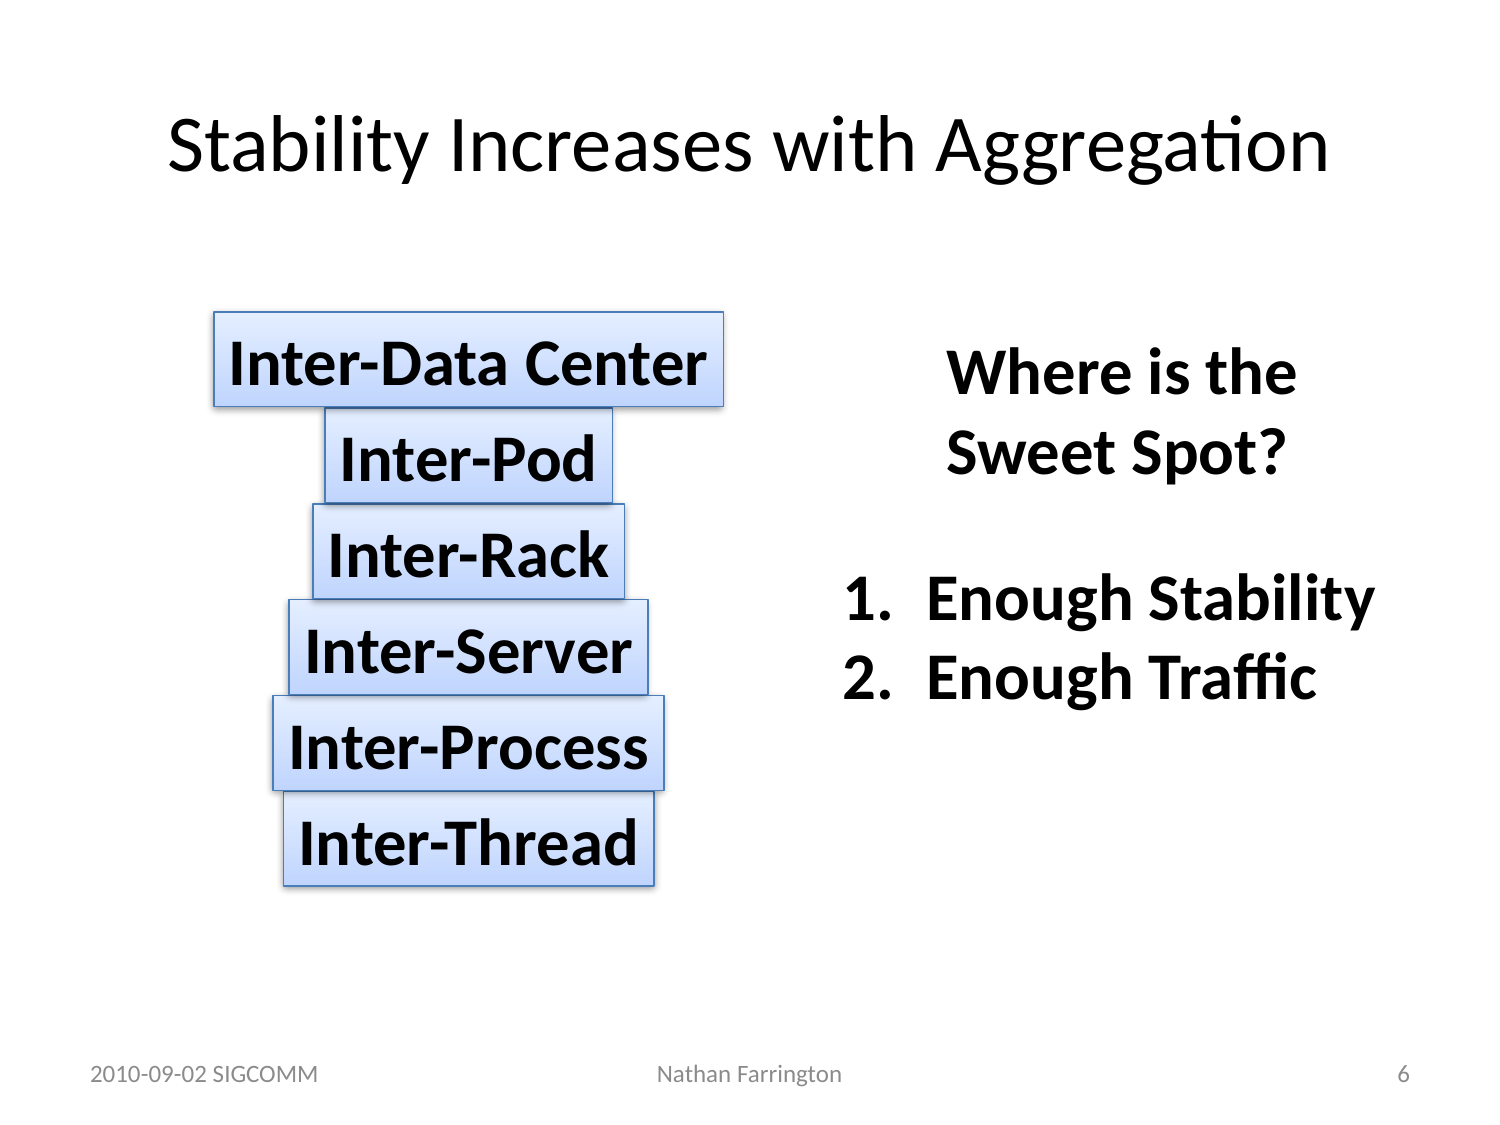

# Stability Increases with Aggregation
Inter-Data Center
Where is the
Sweet Spot?
Inter-Pod
Inter-Rack
Enough Stability
Enough Traffic
Inter-Server
Inter-Process
Inter-Thread
2010-09-02 SIGCOMM
Nathan Farrington
6